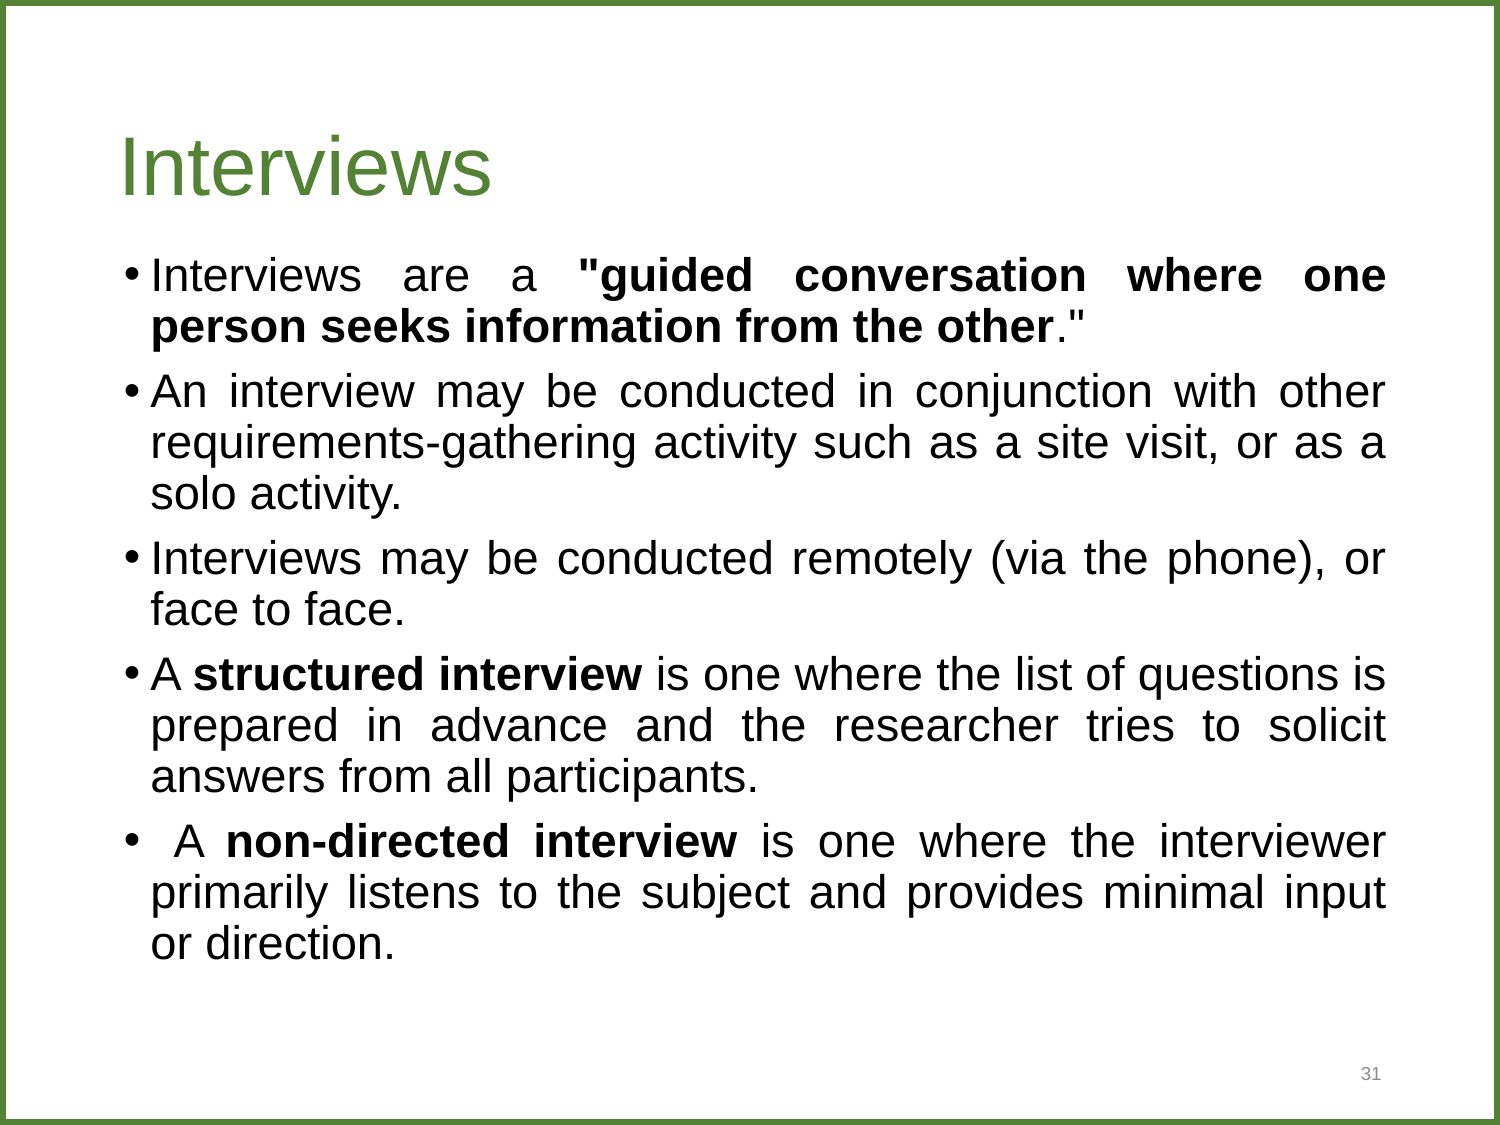

# Interviews
Interviews are a "guided conversation where one person seeks information from the other."
An interview may be conducted in conjunction with other requirements-gathering activity such as a site visit, or as a solo activity.
Interviews may be conducted remotely (via the phone), or face to face.
A structured interview is one where the list of questions is prepared in advance and the researcher tries to solicit answers from all participants.
 A non-directed interview is one where the interviewer primarily listens to the subject and provides minimal input or direction.

31